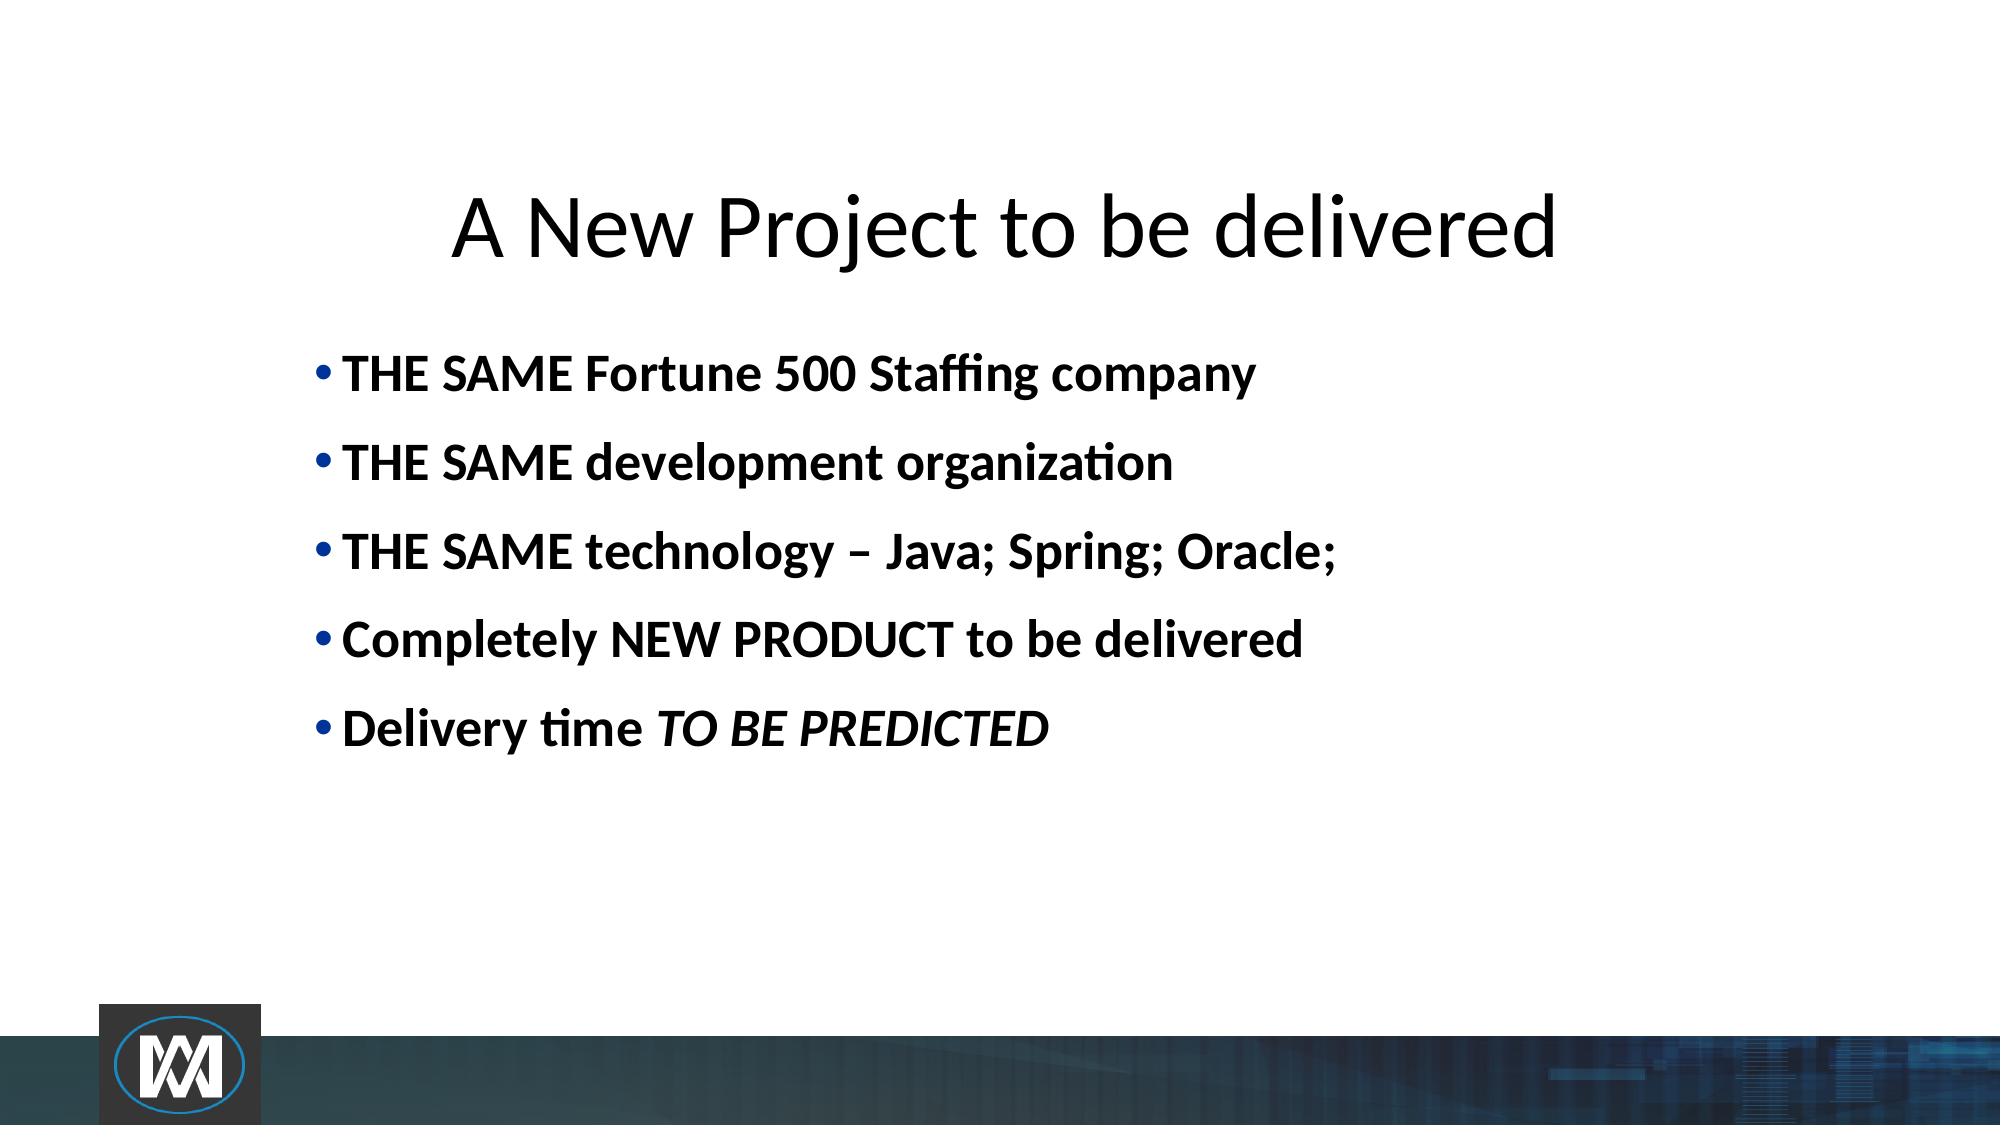

A New Project to be delivered
THE SAME Fortune 500 Staffing company
THE SAME development organization
THE SAME technology – Java; Spring; Oracle;
Completely NEW PRODUCT to be delivered
Delivery time TO BE PREDICTED